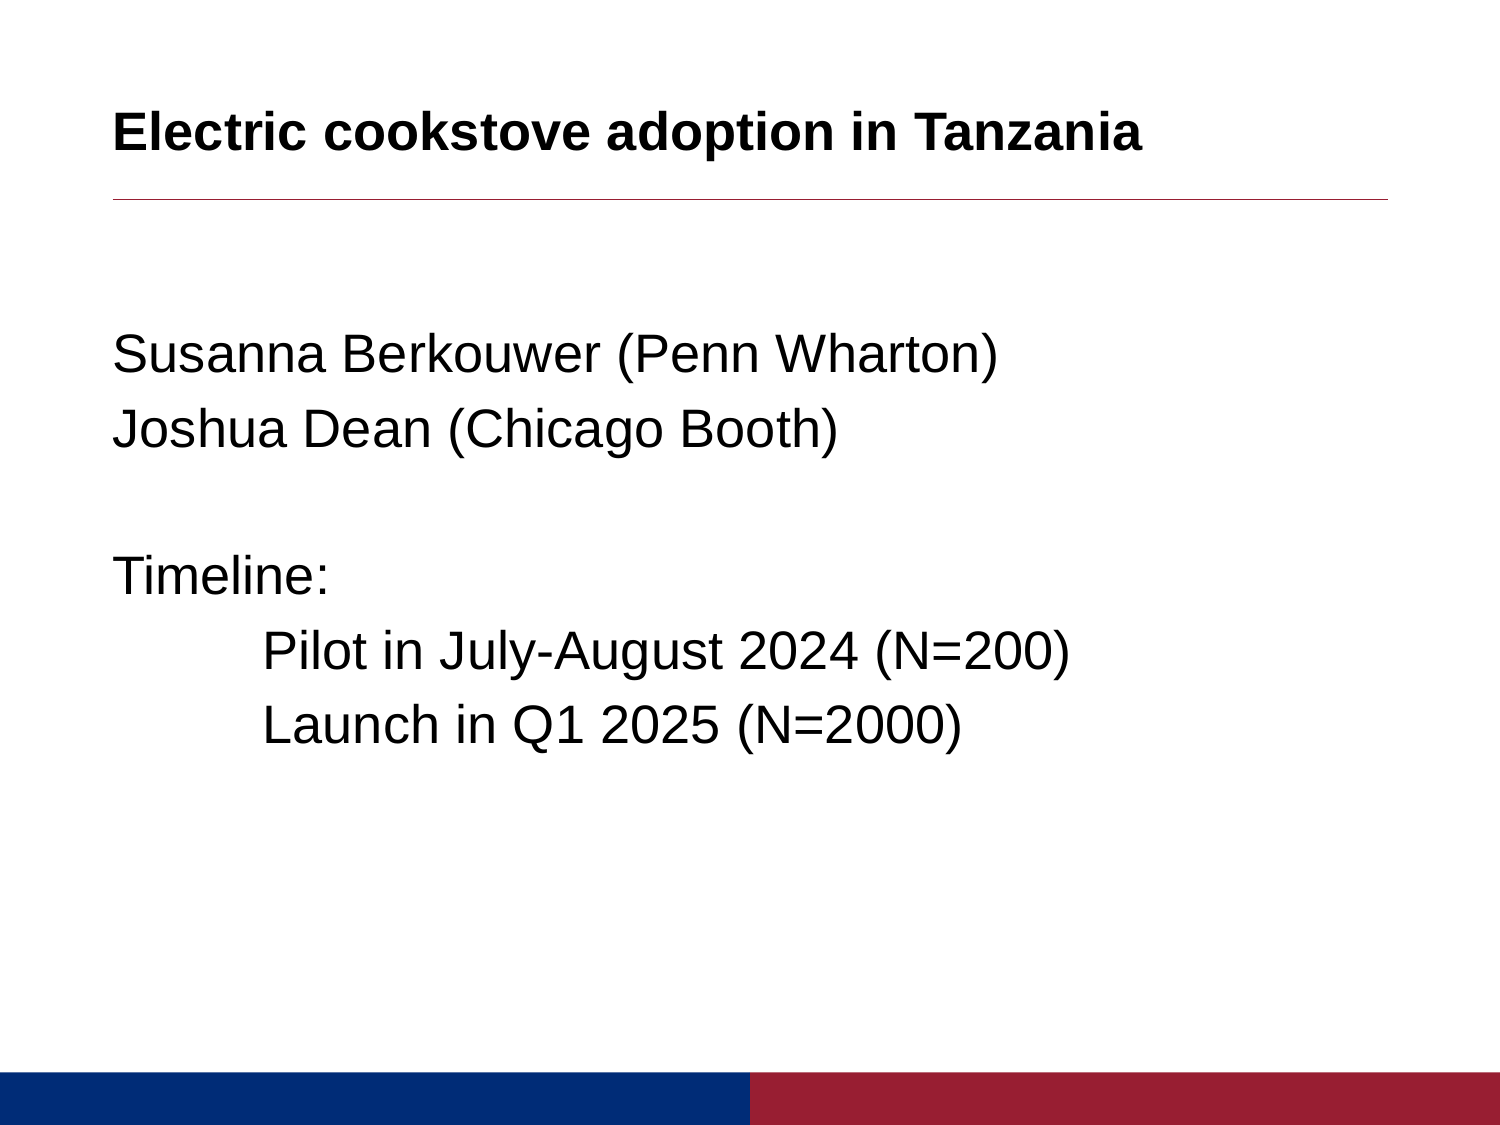

# Electric cookstove adoption in Tanzania Susanna Berkouwer (Penn Wharton) Joshua Dean (Chicago Booth) Timeline: Pilot in July-August 2024 (N=200) Launch in Q1 2025 (N=2000)